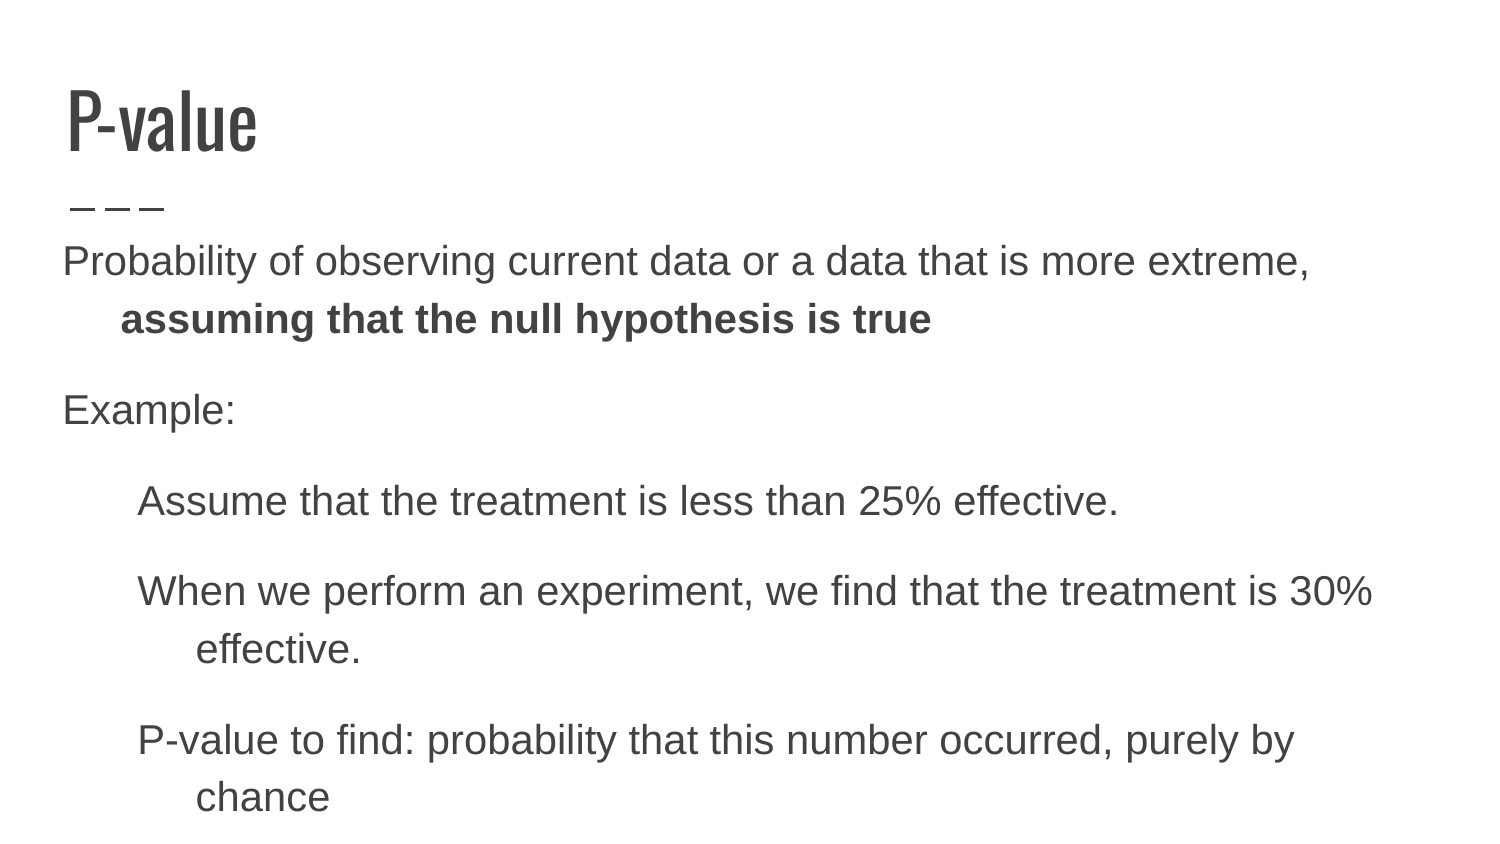

# P-value
Probability of observing current data or a data that is more extreme, assuming that the null hypothesis is true
Example:
Assume that the treatment is less than 25% effective.
When we perform an experiment, we find that the treatment is 30% effective.
P-value to find: probability that this number occurred, purely by chance